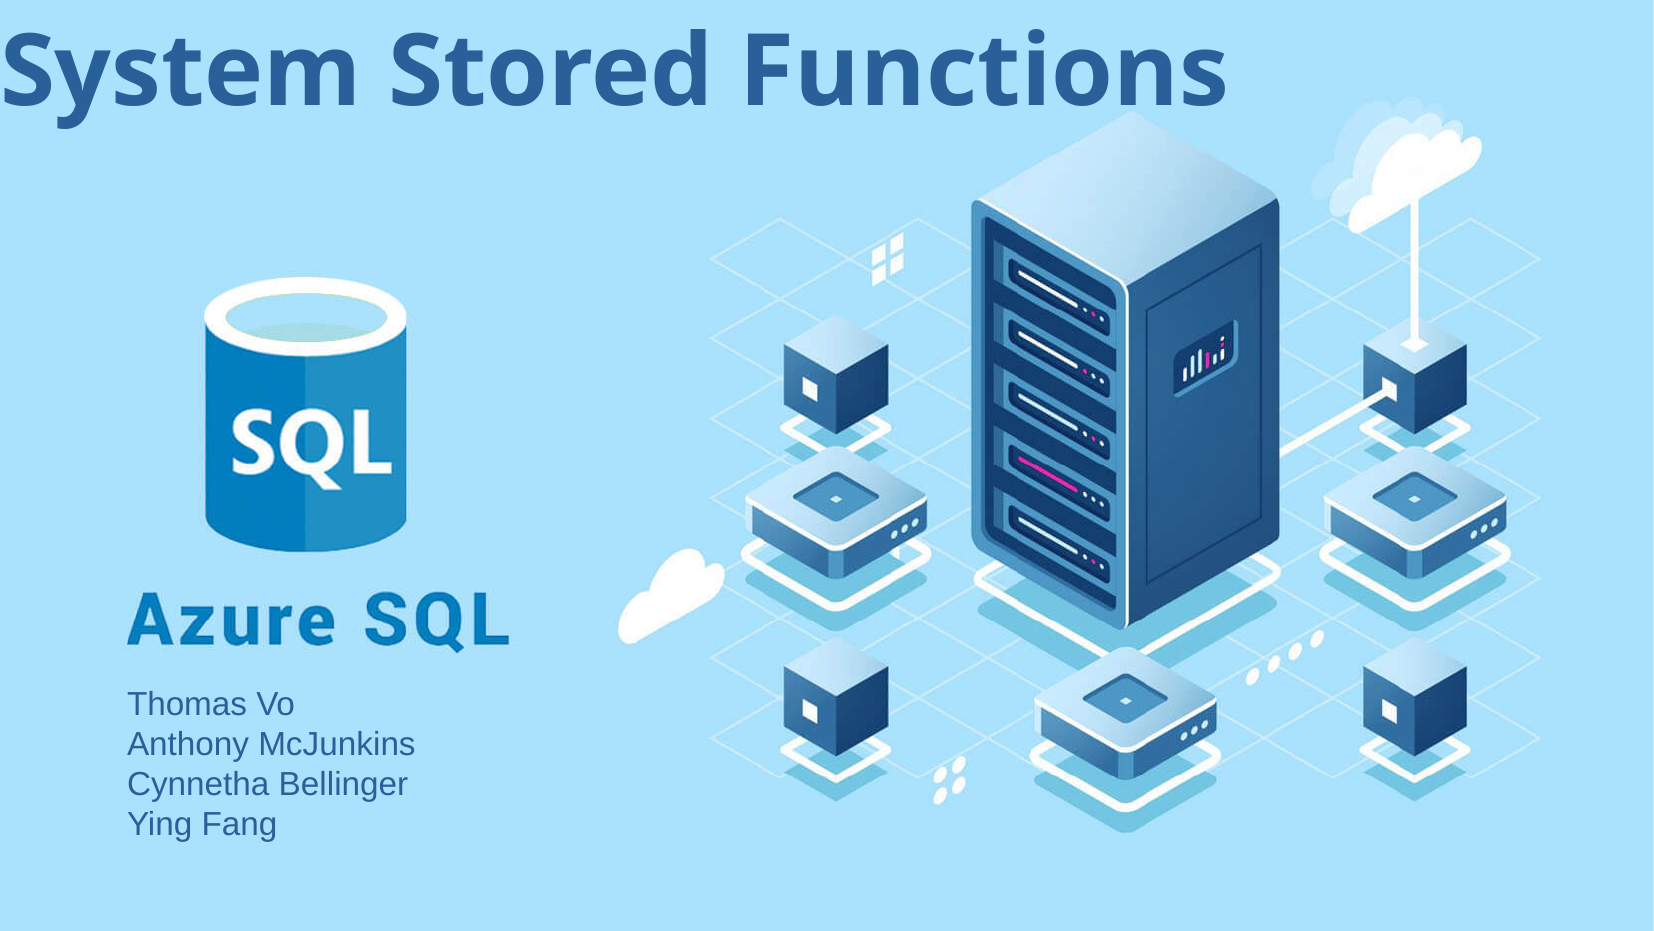

# System Stored Functions
Thomas Vo
Anthony McJunkins
Cynnetha Bellinger
Ying Fang